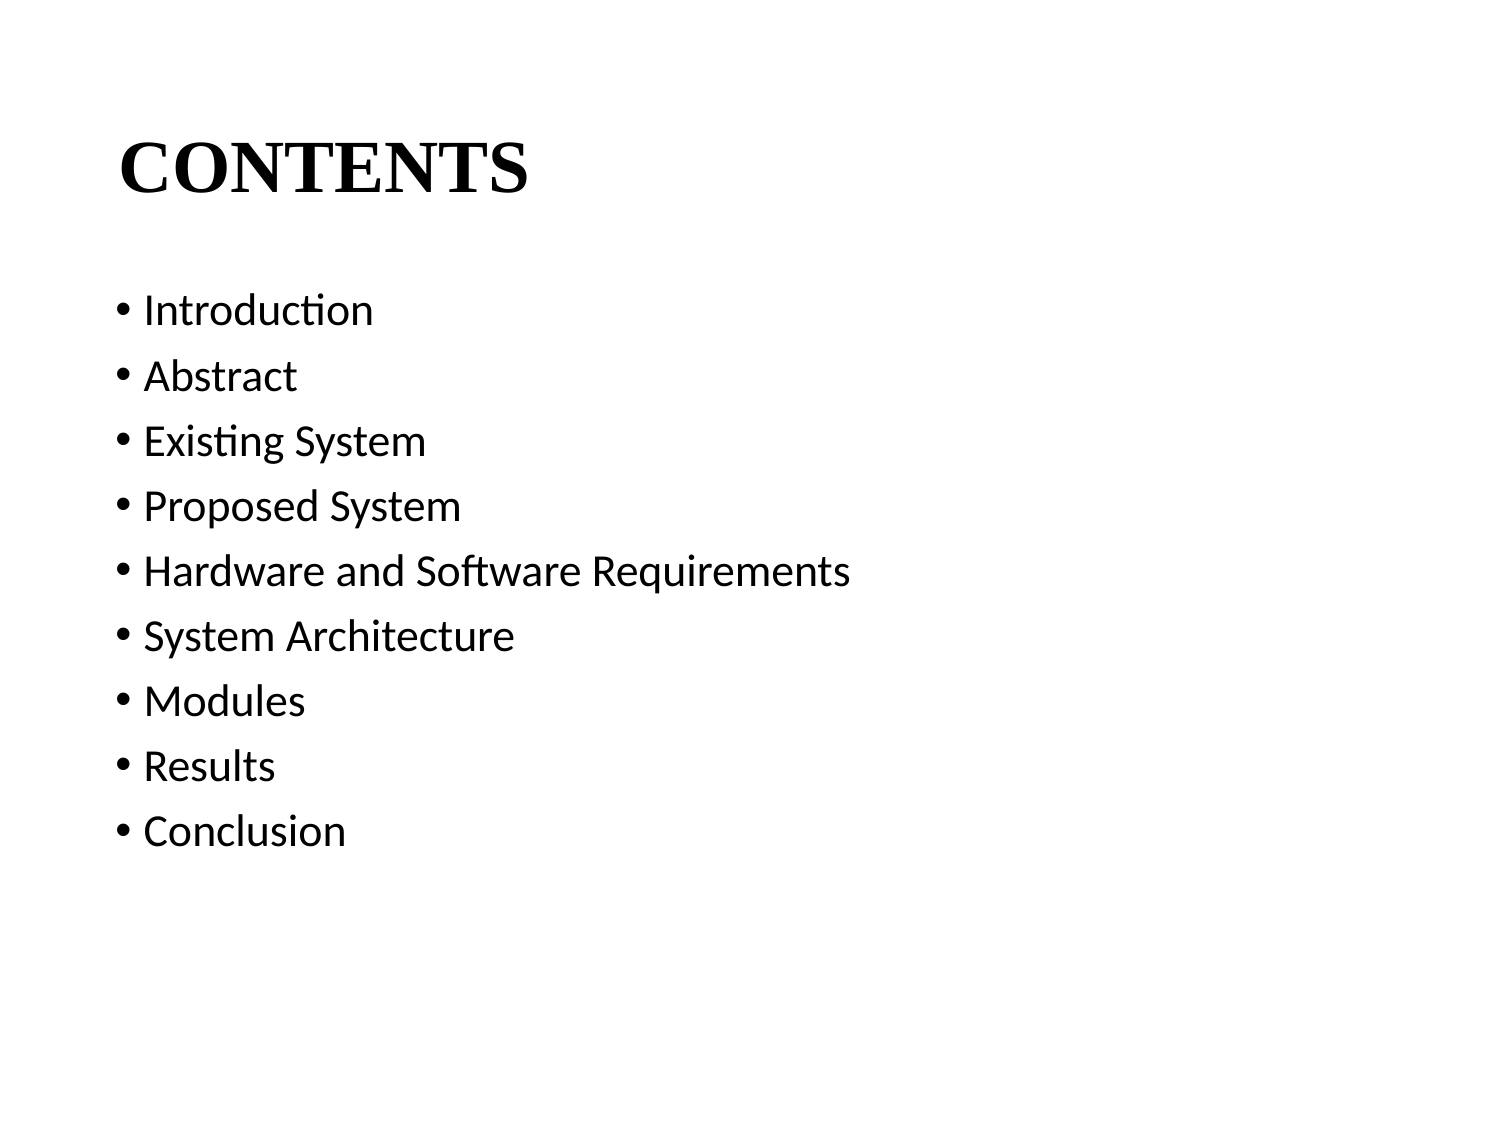

# CONTENTS
Introduction
Abstract
Existing System
Proposed System
Hardware and Software Requirements
System Architecture
Modules
Results
Conclusion